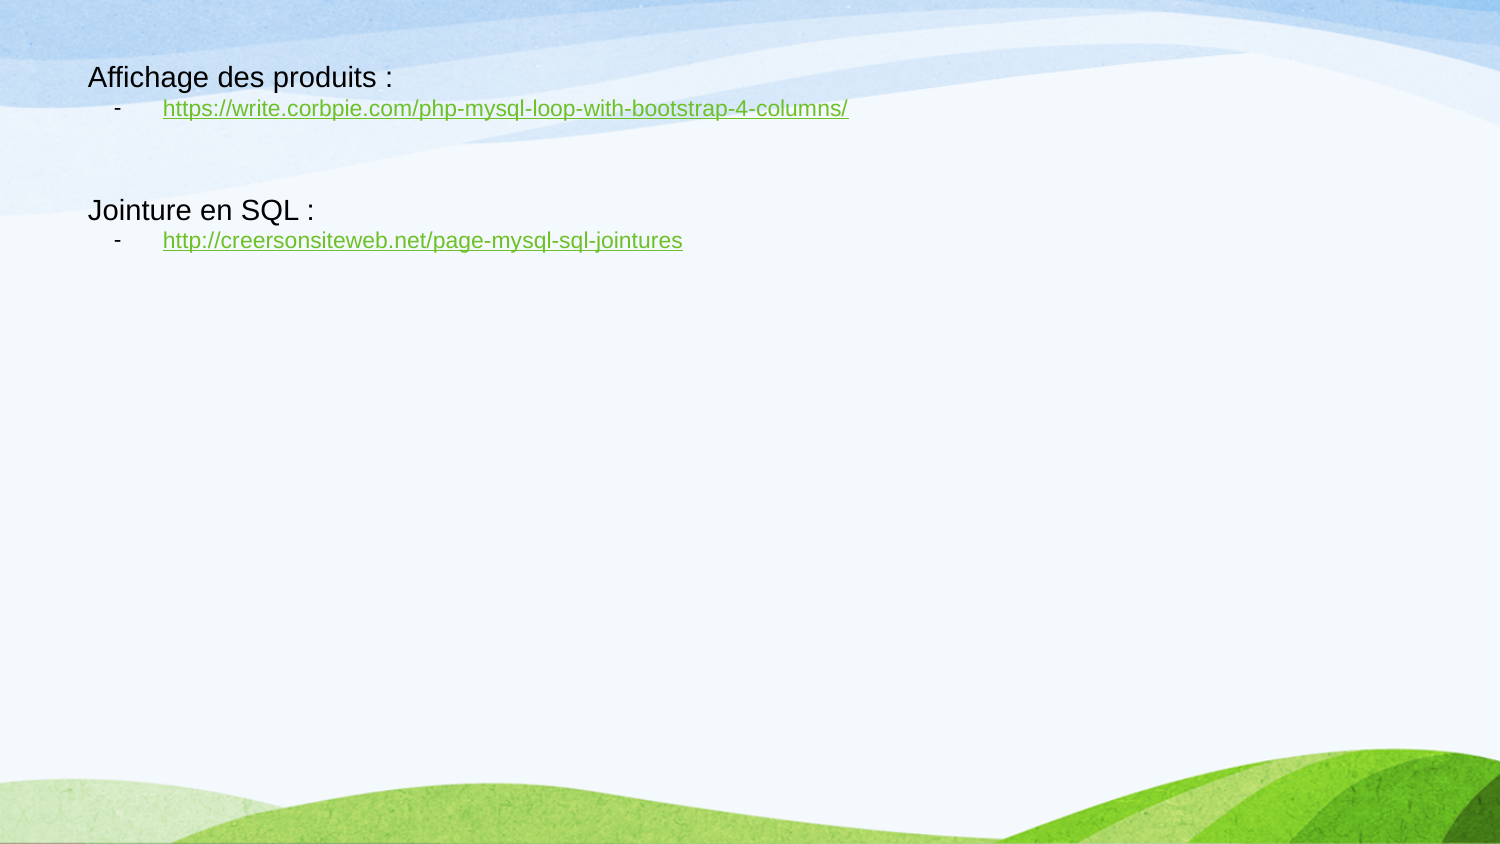

Affichage des produits :
https://write.corbpie.com/php-mysql-loop-with-bootstrap-4-columns/

Jointure en SQL :
http://creersonsiteweb.net/page-mysql-sql-jointures